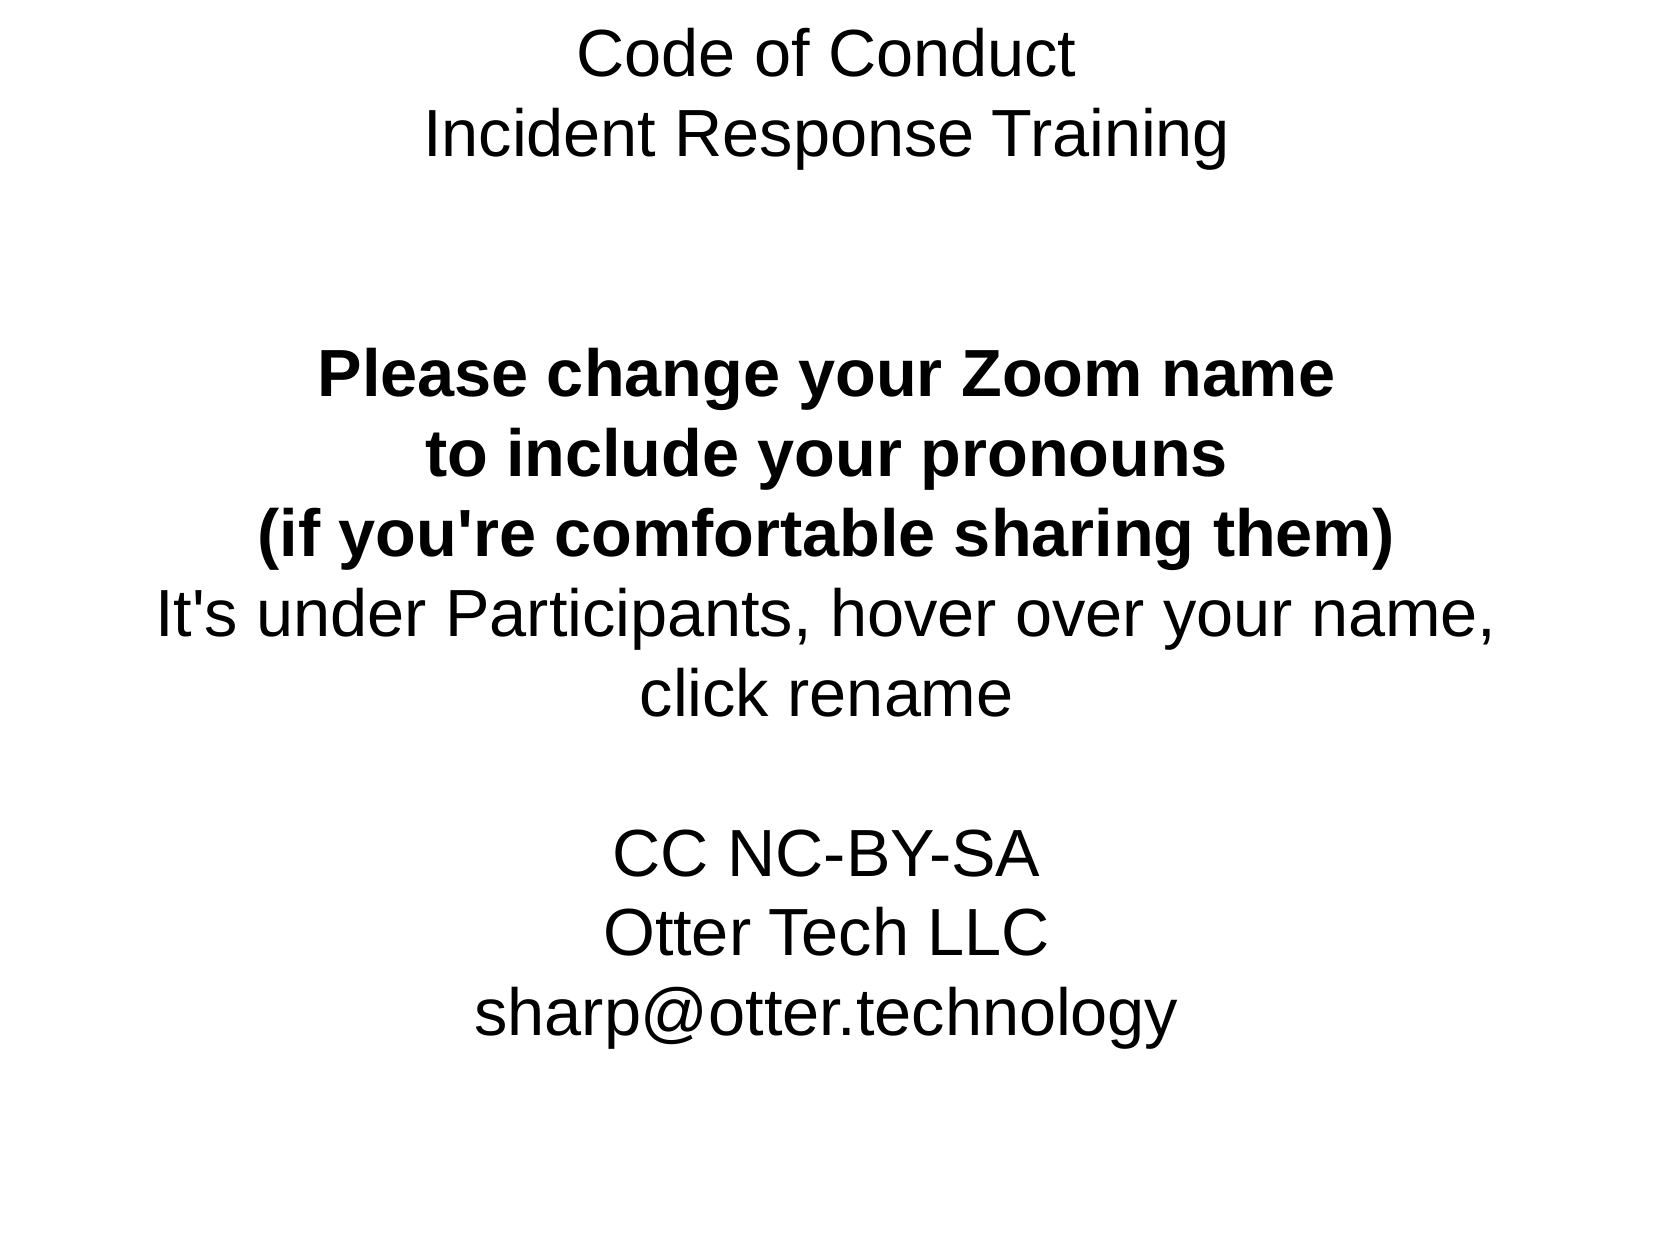

Code of Conduct
Incident Response Training

Please change your Zoom name
to include your pronouns
(if you're comfortable sharing them)
It's under Participants, hover over your name,
click rename

CC NC-BY-SA
Otter Tech LLC
sharp@otter.technology